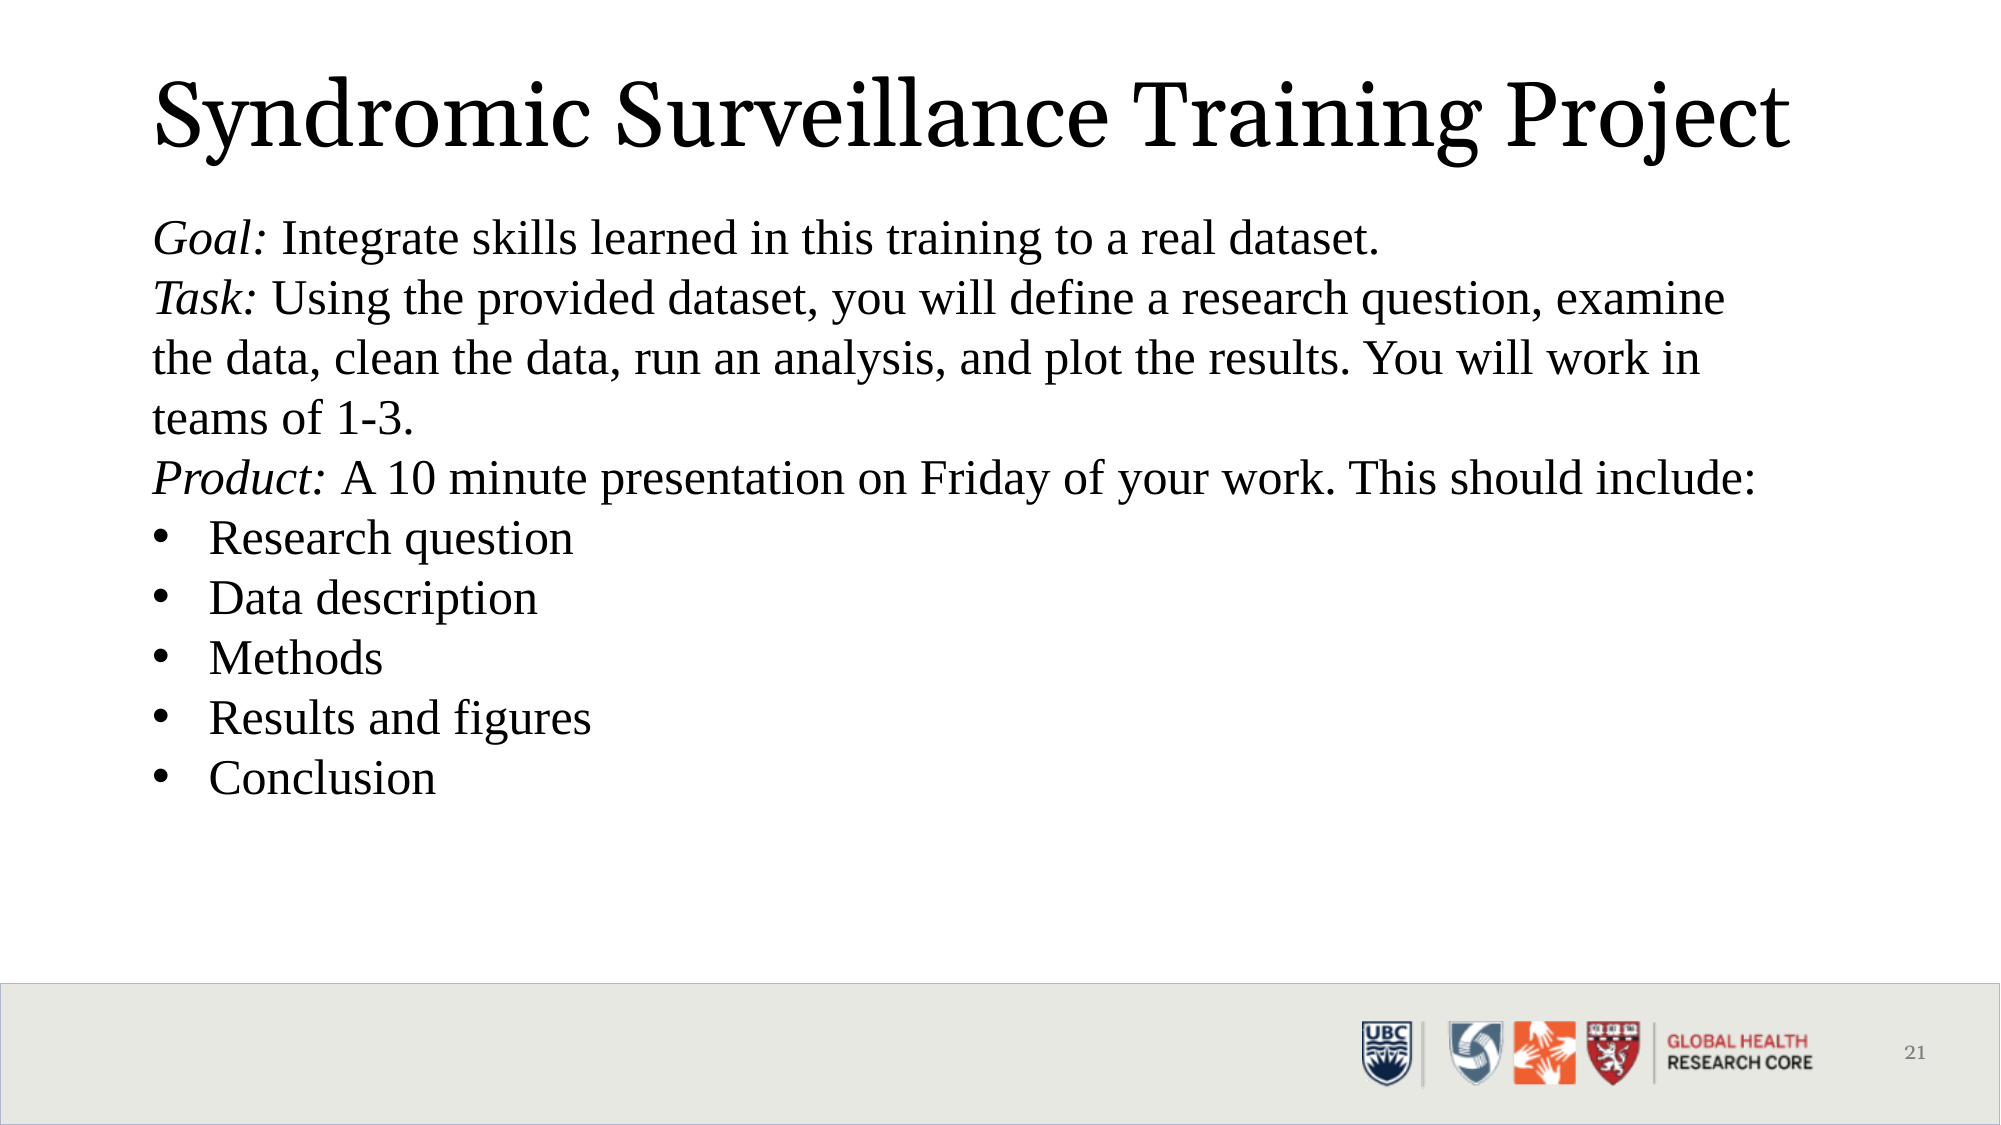

Syndromic Surveillance Training Project
Goal: Integrate skills learned in this training to a real dataset.
Task: Using the provided dataset, you will define a research question, examine the data, clean the data, run an analysis, and plot the results. You will work in teams of 1-3.
Product: A 10 minute presentation on Friday of your work. This should include:
Research question
Data description
Methods
Results and figures
Conclusion